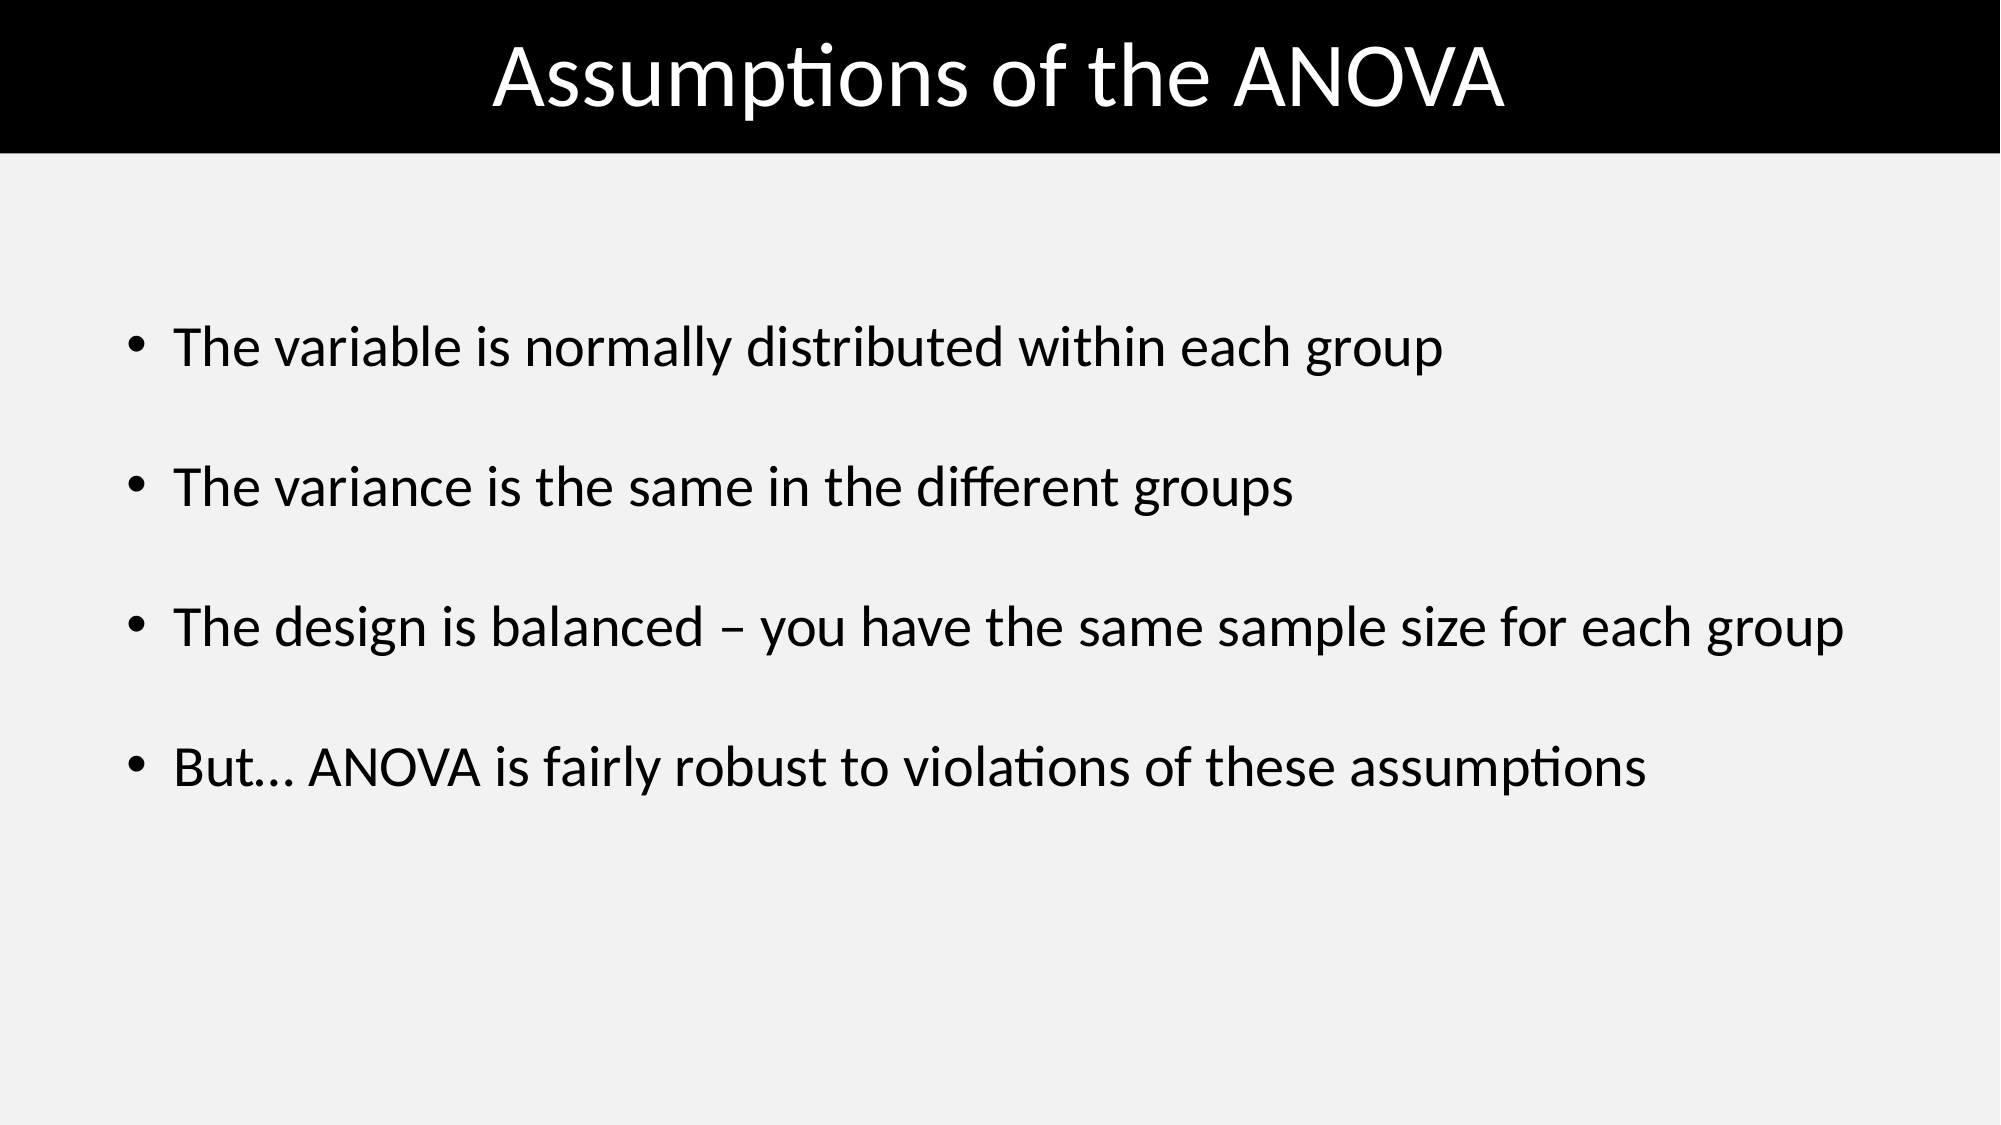

# Assumptions of the ANOVA
The variable is normally distributed within each group
The variance is the same in the different groups
The design is balanced – you have the same sample size for each group
But… ANOVA is fairly robust to violations of these assumptions